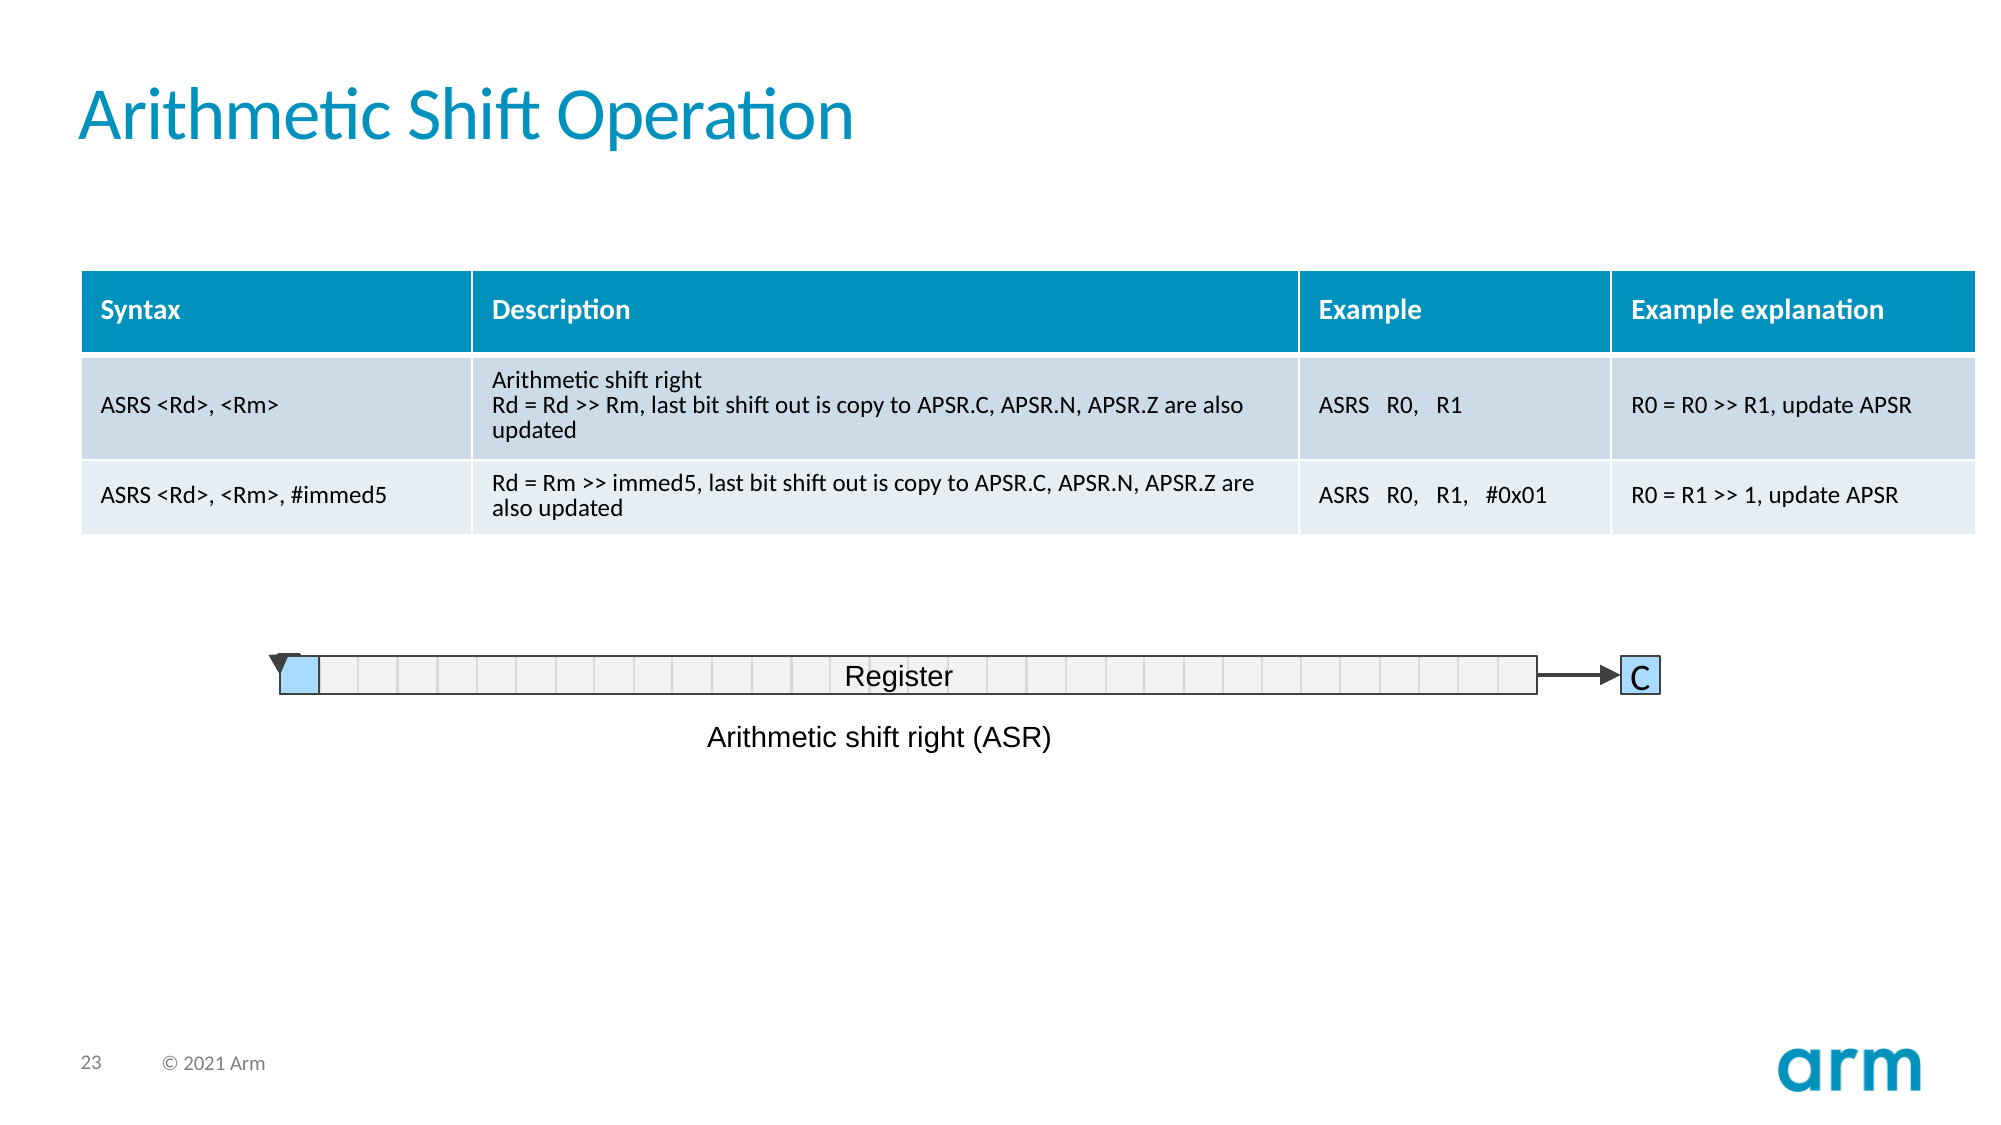

# Arithmetic Shift Operation
| Syntax | Description | Example | Example explanation |
| --- | --- | --- | --- |
| ASRS <Rd>, <Rm> | Arithmetic shift right Rd = Rd >> Rm, last bit shift out is copy to APSR.C, APSR.N, APSR.Z are also updated | ASRS R0, R1 | R0 = R0 >> R1, update APSR |
| ASRS <Rd>, <Rm>, #immed5 | Rd = Rm >> immed5, last bit shift out is copy to APSR.C, APSR.N, APSR.Z are also updated | ASRS R0, R1, #0x01 | R0 = R1 >> 1, update APSR |
Register

C
Arithmetic shift right (ASR)